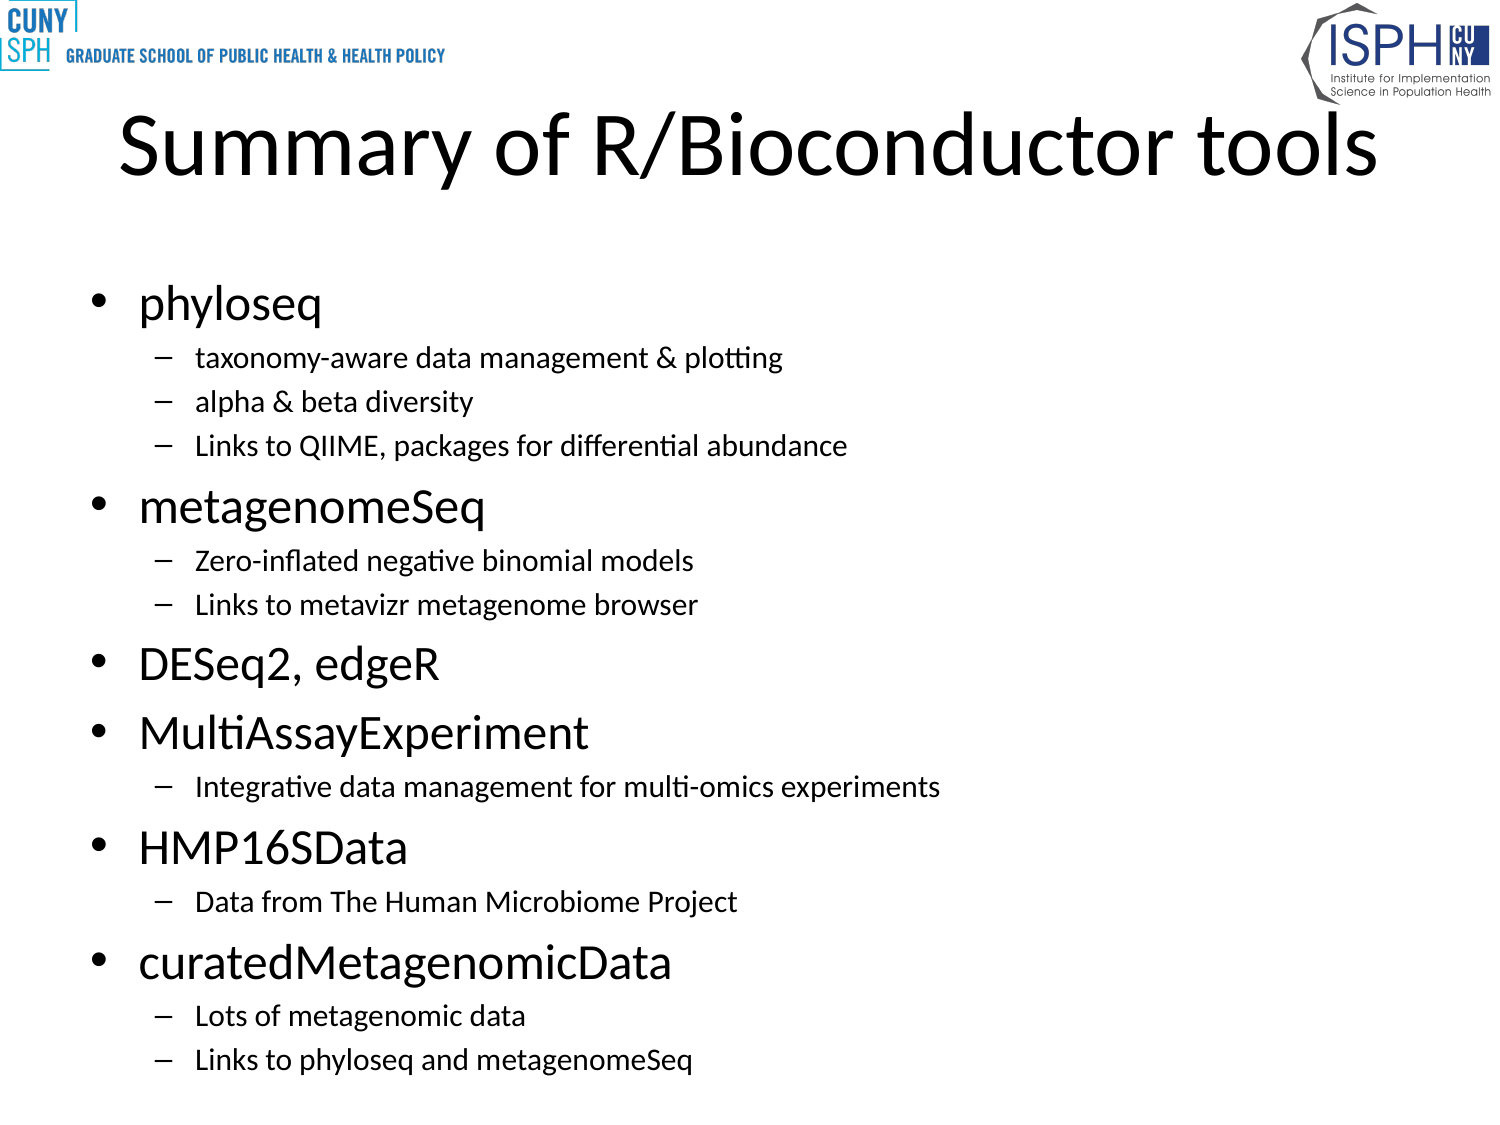

# Summary of R/Bioconductor tools
phyloseq
taxonomy-aware data management & plotting
alpha & beta diversity
Links to QIIME, packages for differential abundance
metagenomeSeq
Zero-inflated negative binomial models
Links to metavizr metagenome browser
DESeq2, edgeR
MultiAssayExperiment
Integrative data management for multi-omics experiments
HMP16SData
Data from The Human Microbiome Project
curatedMetagenomicData
Lots of metagenomic data
Links to phyloseq and metagenomeSeq